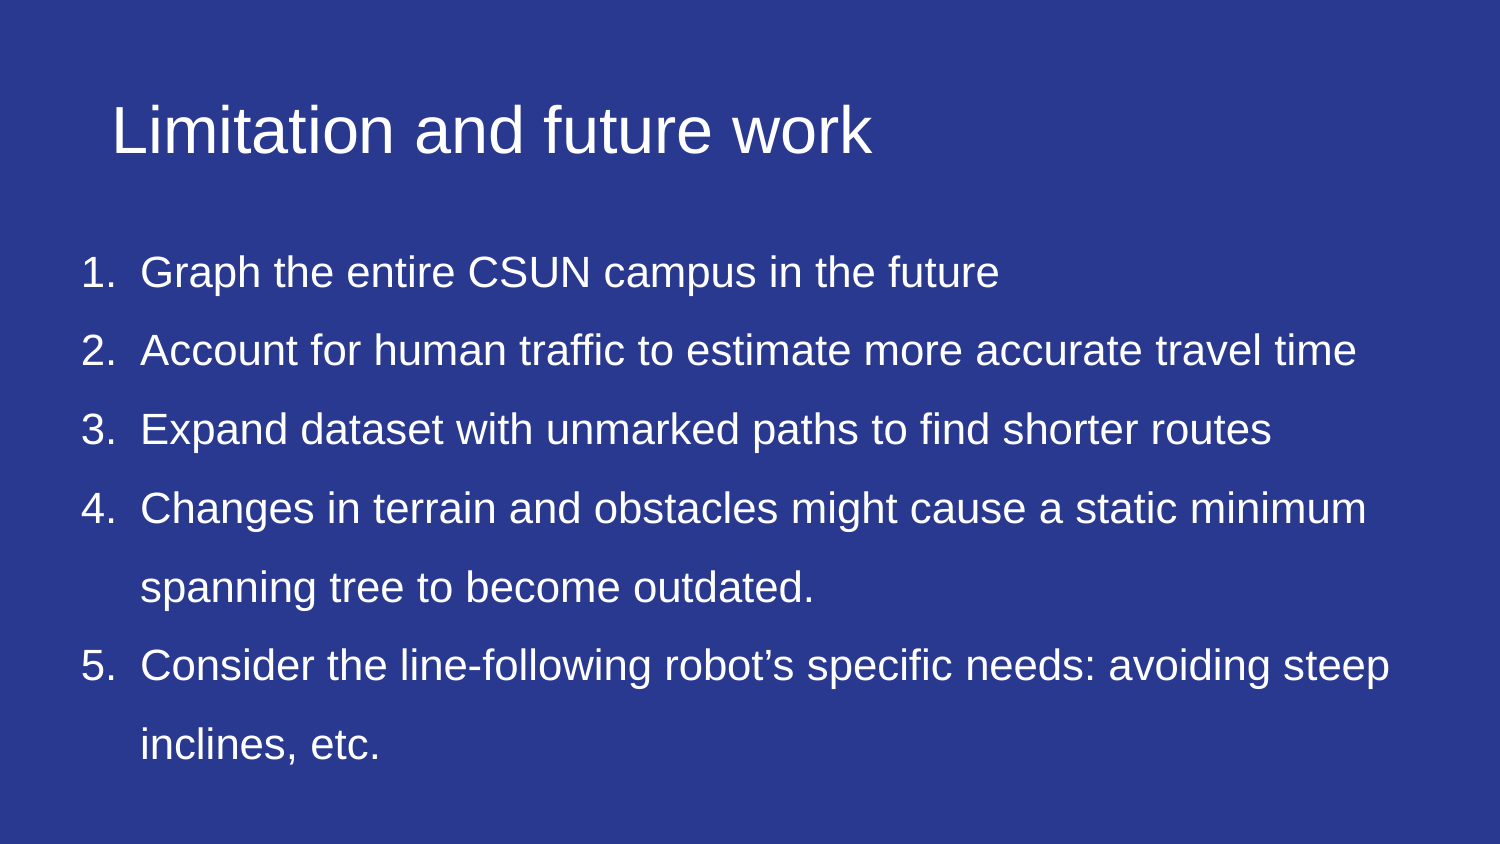

Limitation and future work
Graph the entire CSUN campus in the future
Account for human traffic to estimate more accurate travel time
Expand dataset with unmarked paths to find shorter routes
Changes in terrain and obstacles might cause a static minimum spanning tree to become outdated.
Consider the line-following robot’s specific needs: avoiding steep inclines, etc.